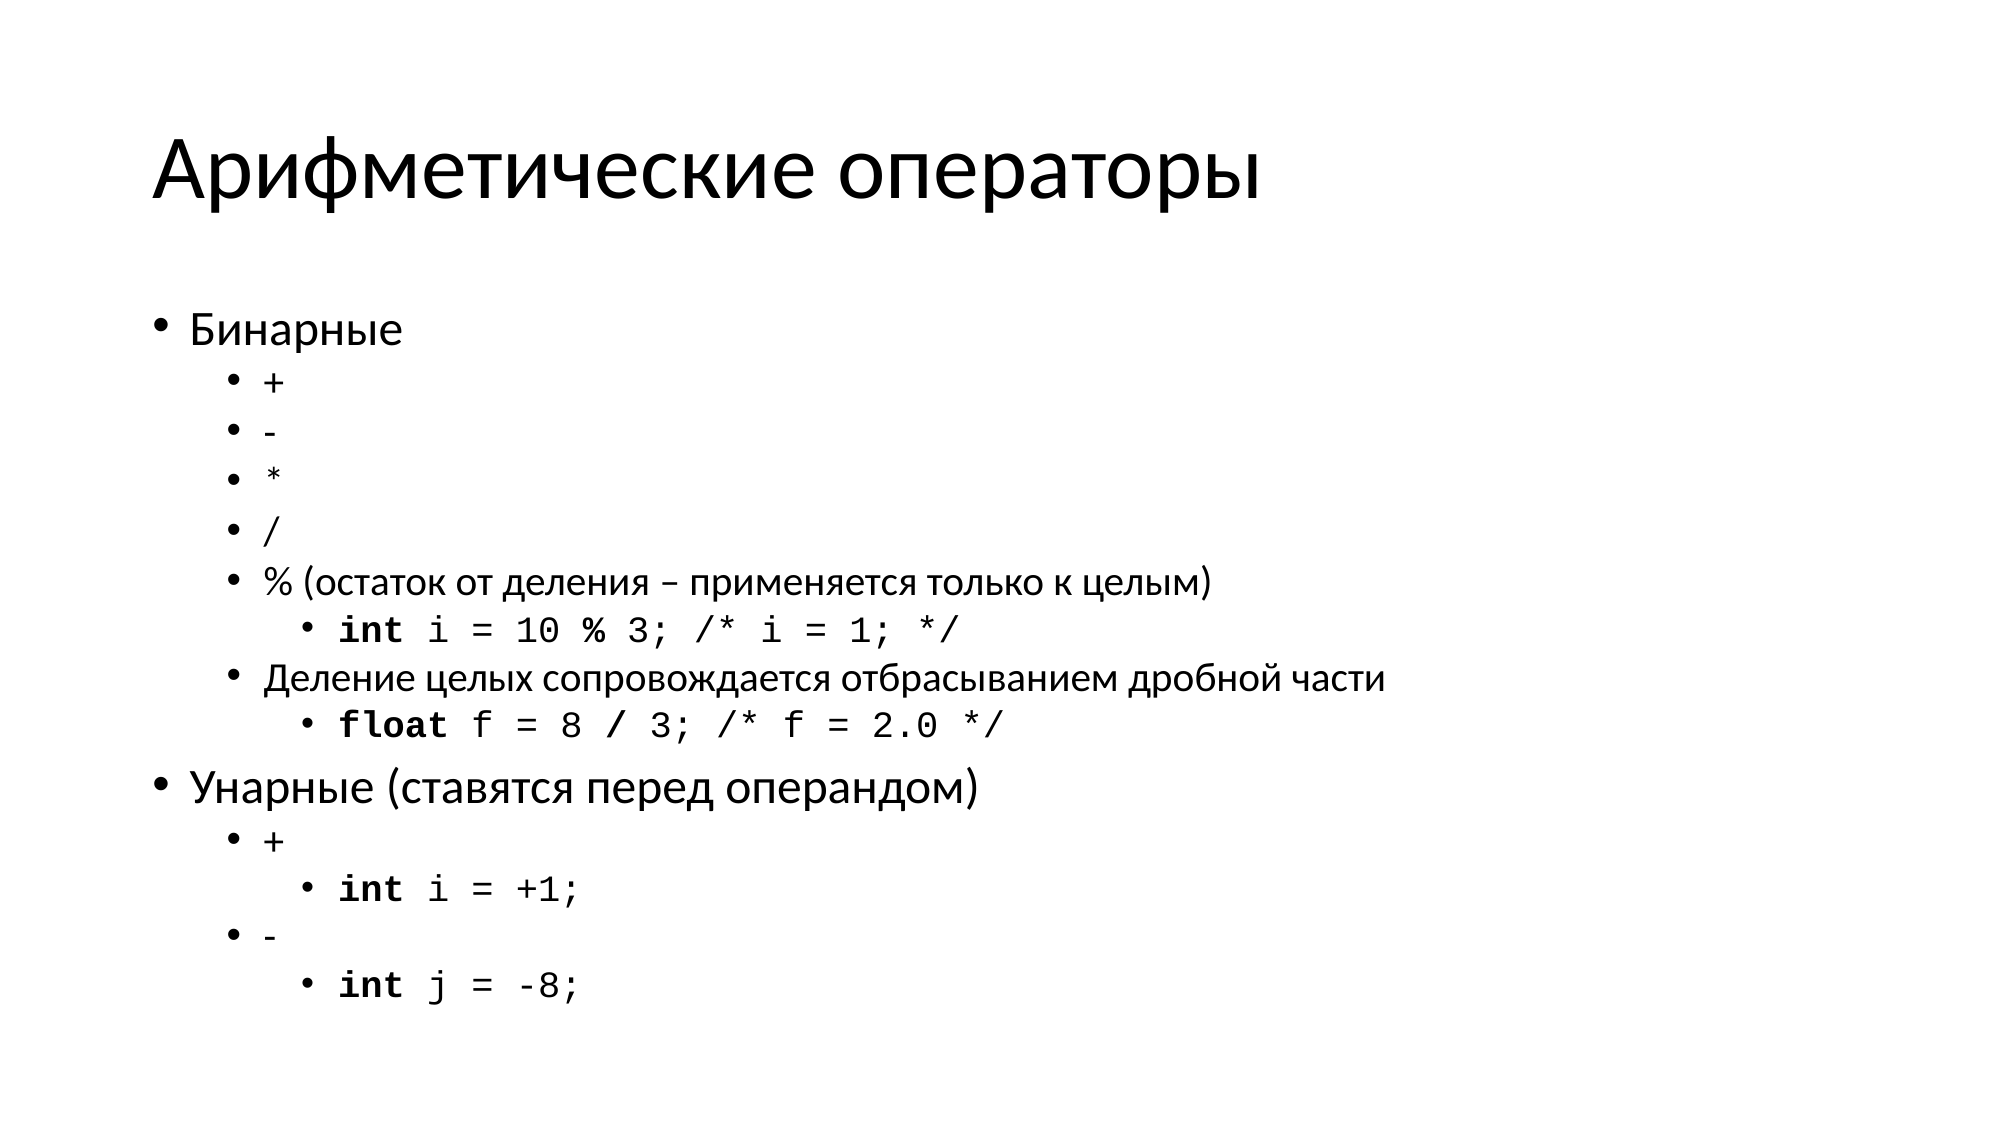

# Арифметические операторы
Бинарные
+
-
*
/
% (остаток от деления – применяется только к целым)
int i = 10 % 3; /* i = 1; */
Деление целых сопровождается отбрасыванием дробной части
float f = 8 / 3; /* f = 2.0 */
Унарные (ставятся перед операндом)
+
int i = +1;
-
int j = -8;